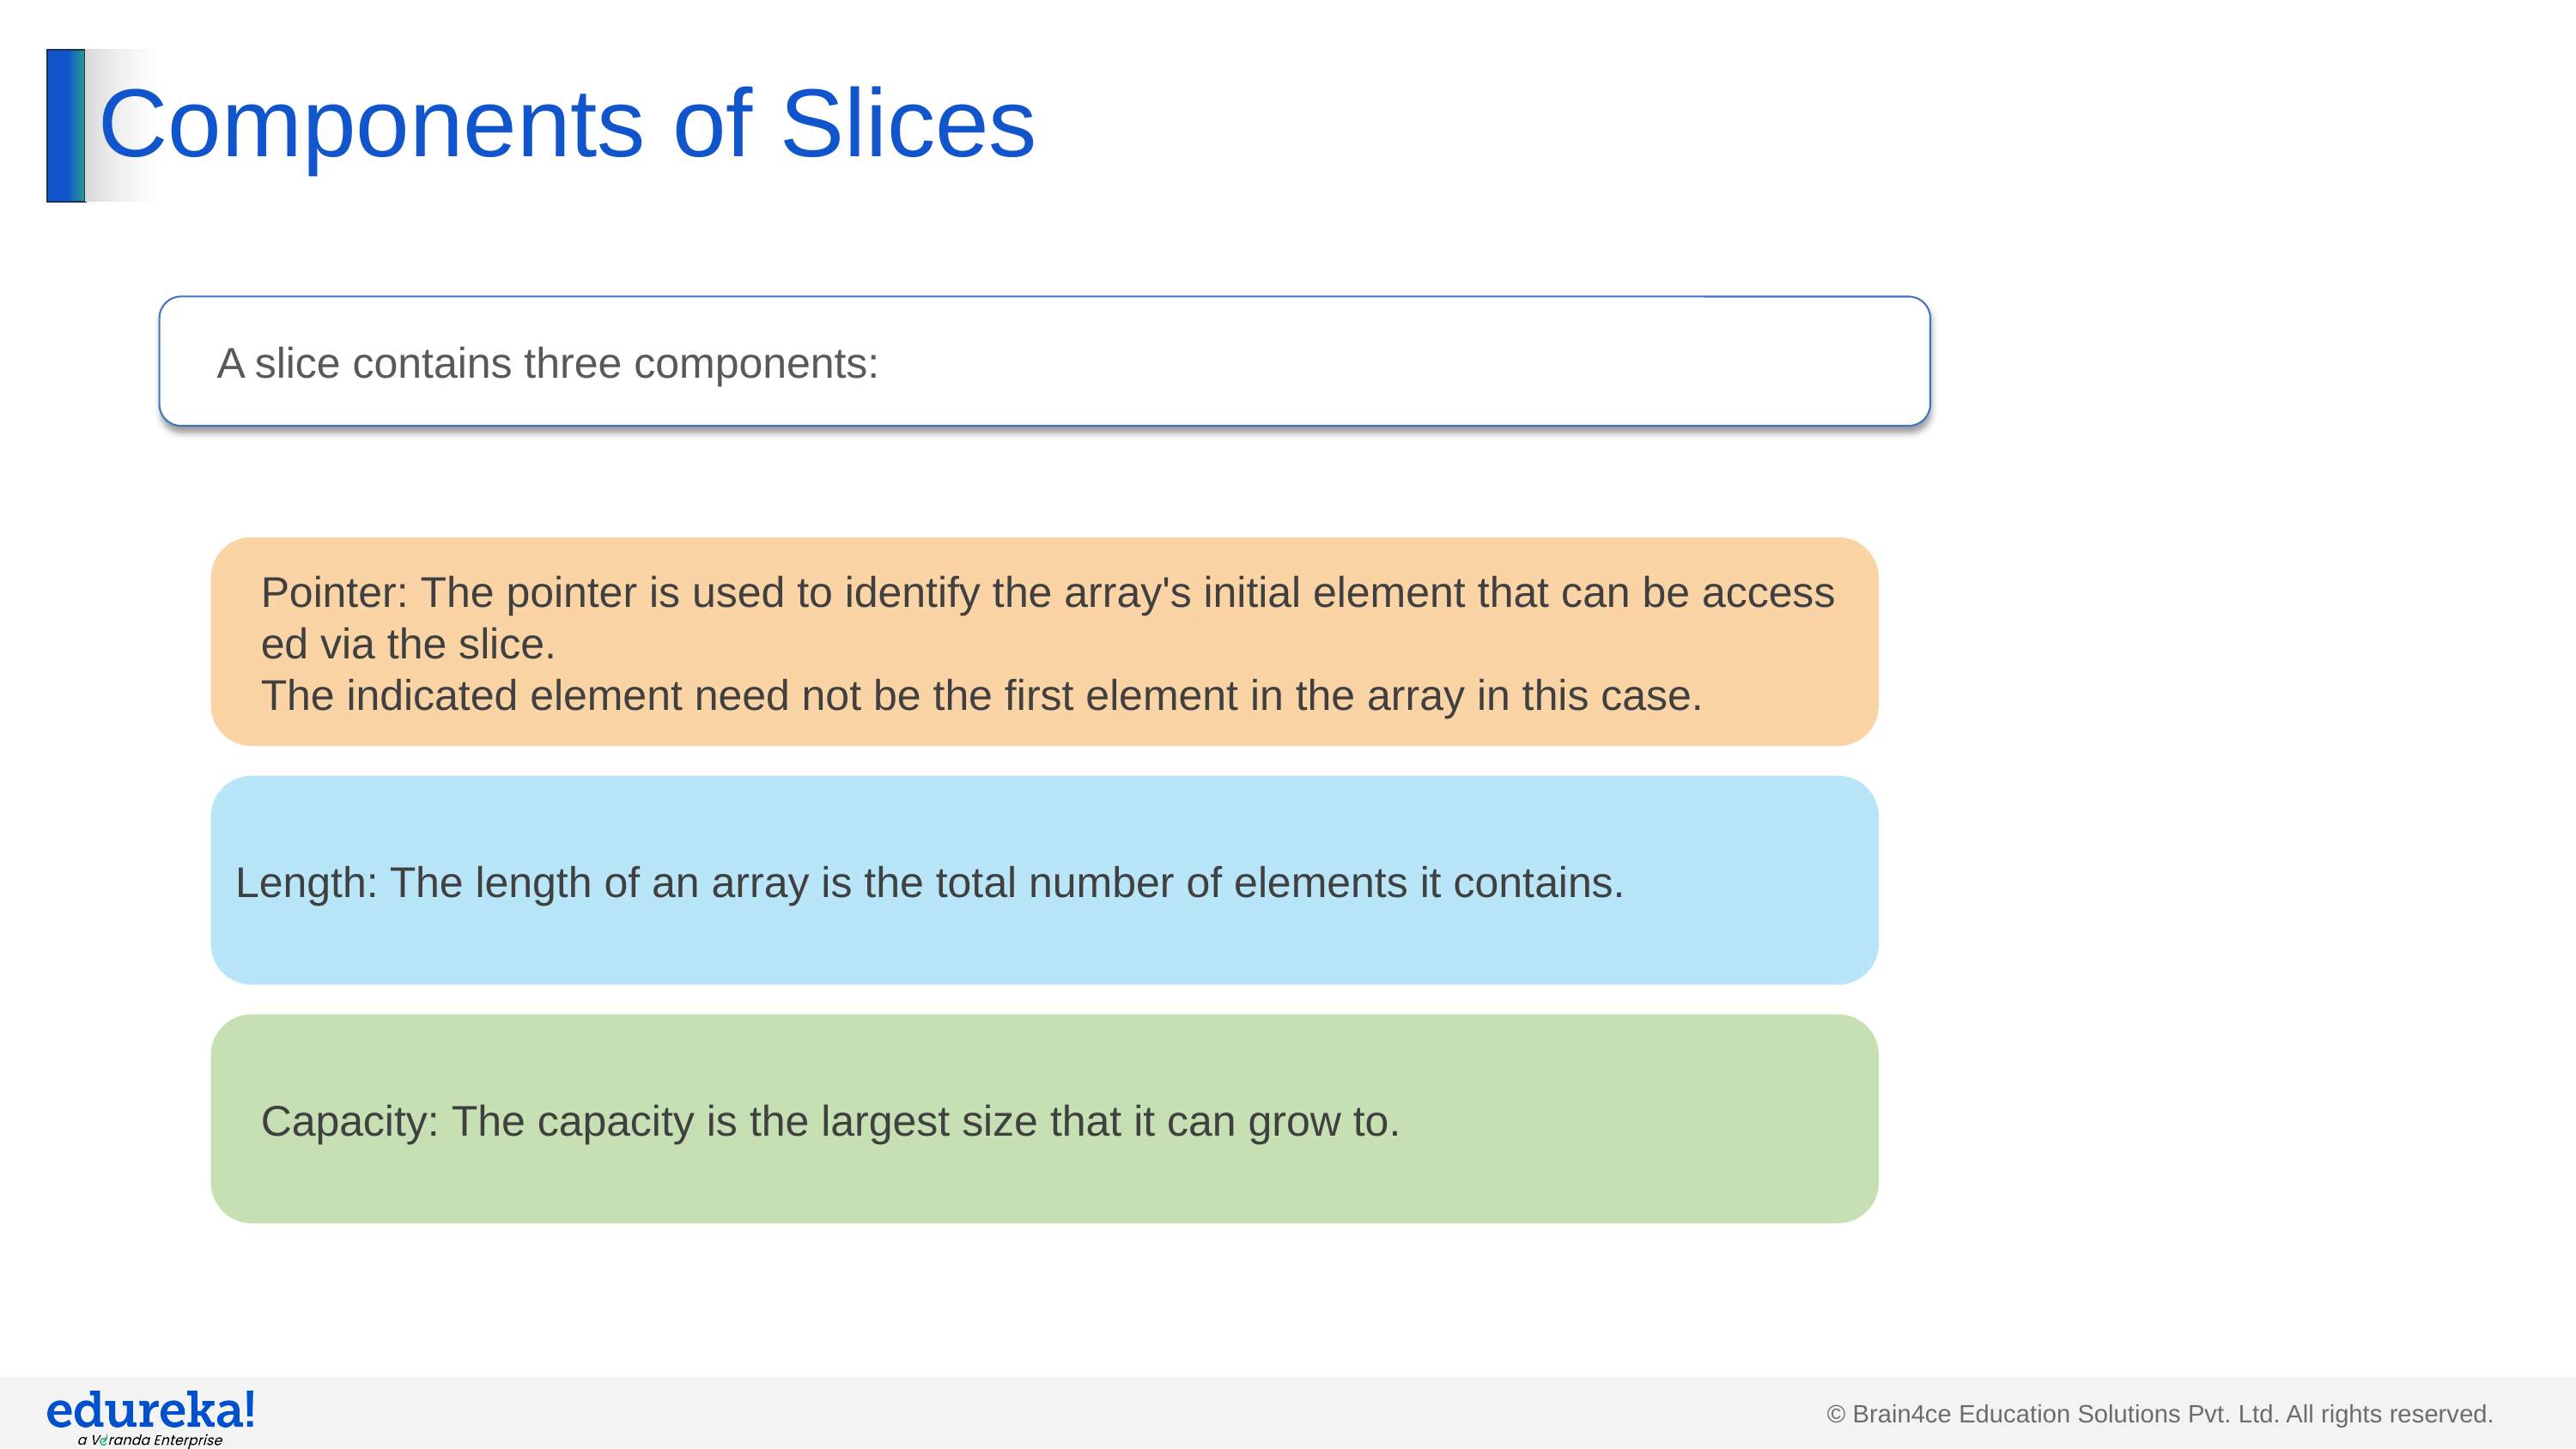

# Components of Slices
A slice contains three components:
Pointer: The pointer is used to identify the array's initial element that can be accessed via the slice. The indicated element need not be the first element in the array in this case.
Length: The length of an array is the total number of elements it contains.
Capacity: The capacity is the largest size that it can grow to.